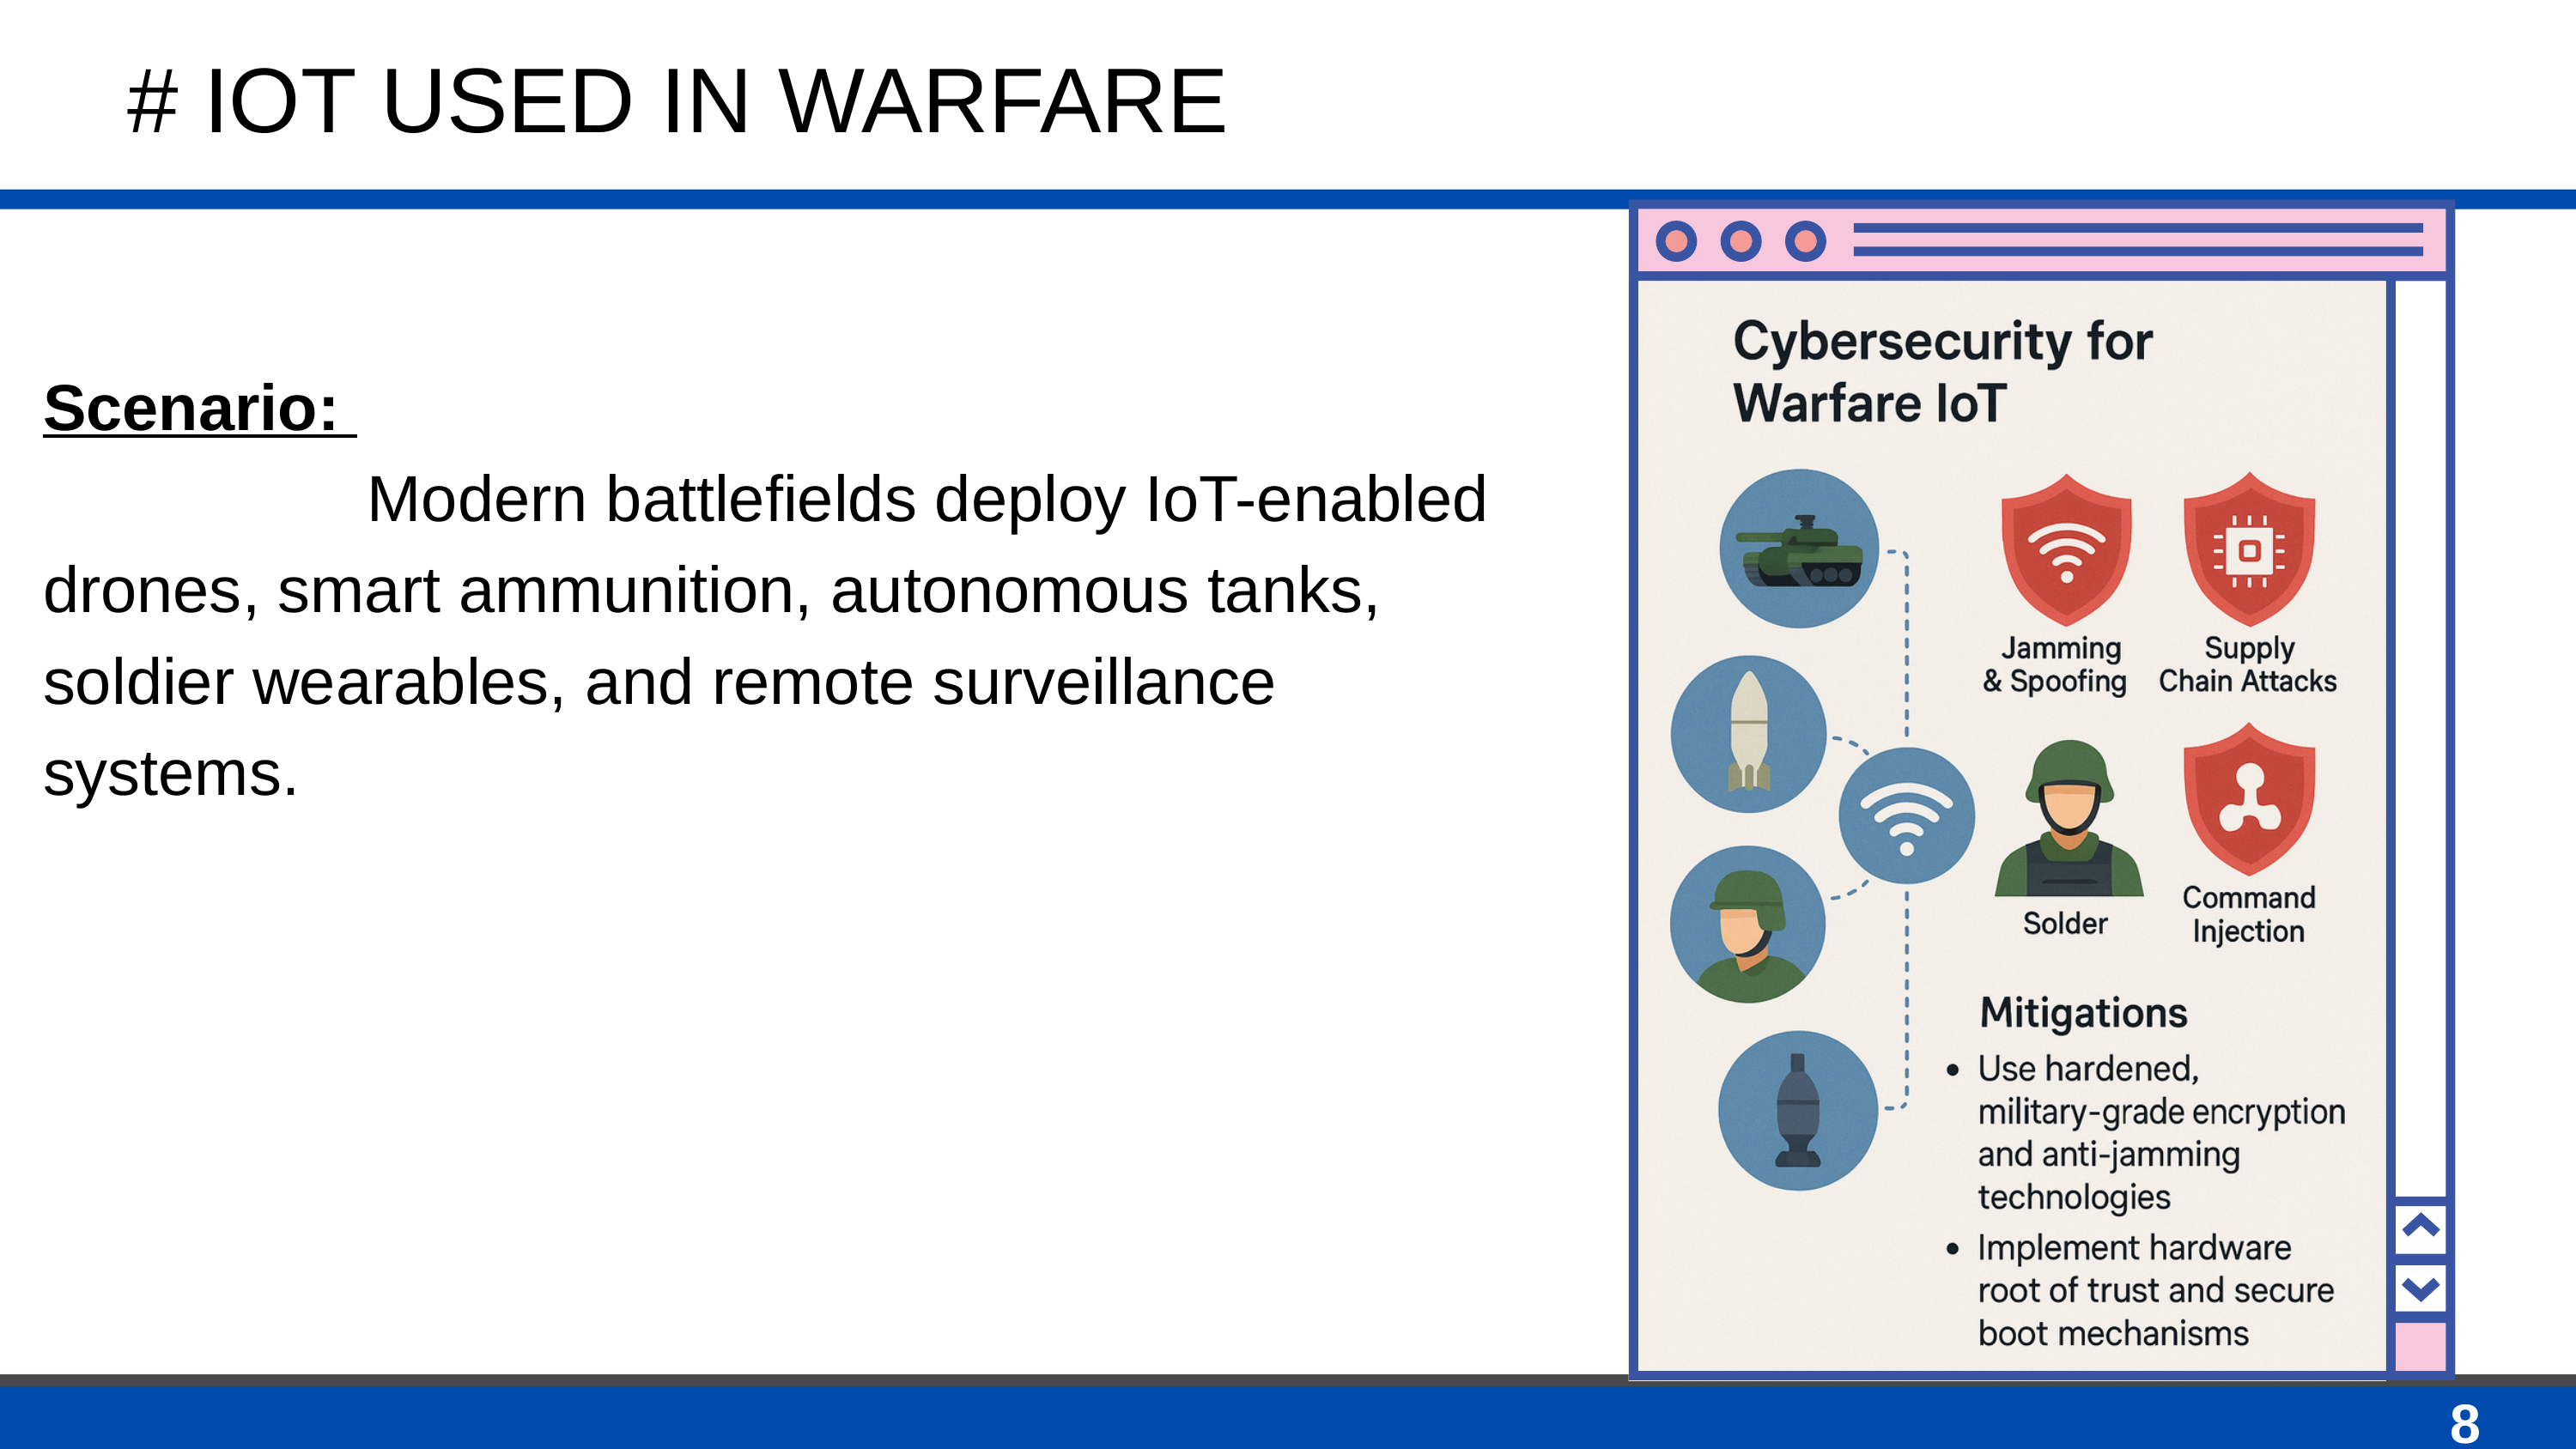

# IOT USED IN WARFARE

Scenario:
                  Modern battlefields deploy IoT-enabled drones, smart ammunition, autonomous tanks, soldier wearables, and remote surveillance systems.
8